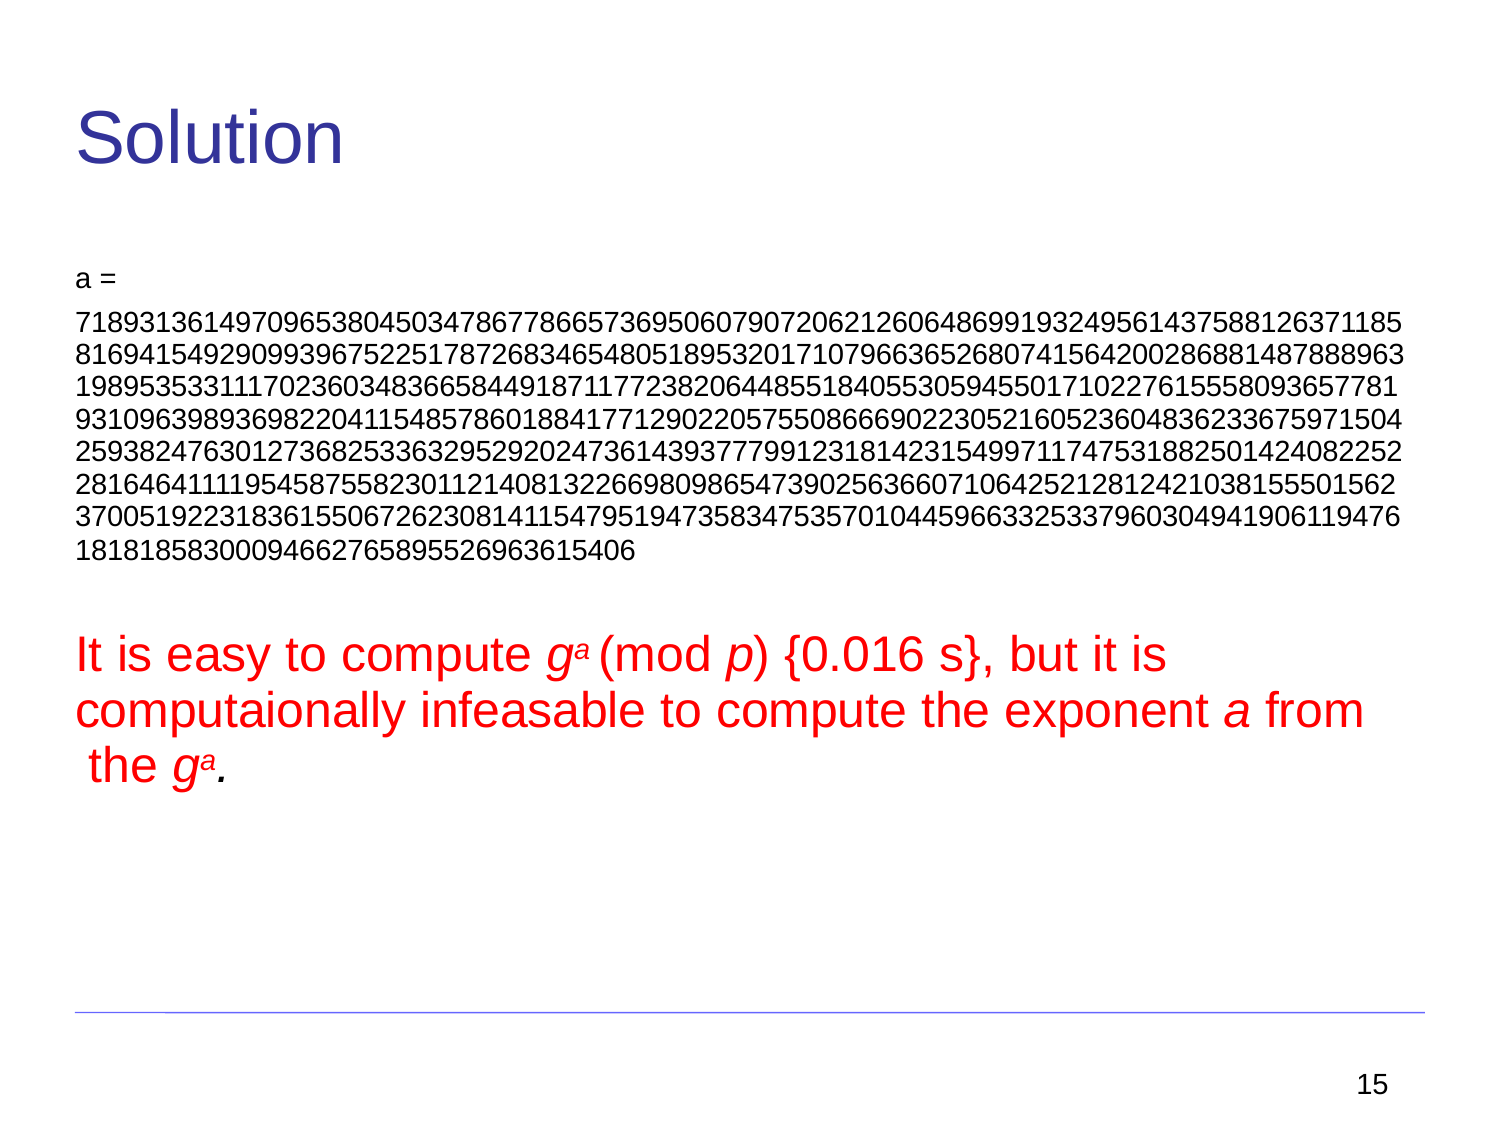

# Solution
a =  71893136149709653804503478677866573695060790720621260648699193249561437588126371185
81694154929099396752251787268346548051895320171079663652680741564200286881487888963
19895353311170236034836658449187117723820644855184055305945501710227615558093657781
93109639893698220411548578601884177129022057550866690223052160523604836233675971504
25938247630127368253363295292024736143937779912318142315499711747531882501424082252
28164641111954587558230112140813226698098654739025636607106425212812421038155501562
37005192231836155067262308141154795194735834753570104459663325337960304941906119476
18181858300094662765895526963615406
It is easy to compute ga (mod p) {0.016 s}, but it is  computaionally infeasable to compute the exponent a from  the ga.
15